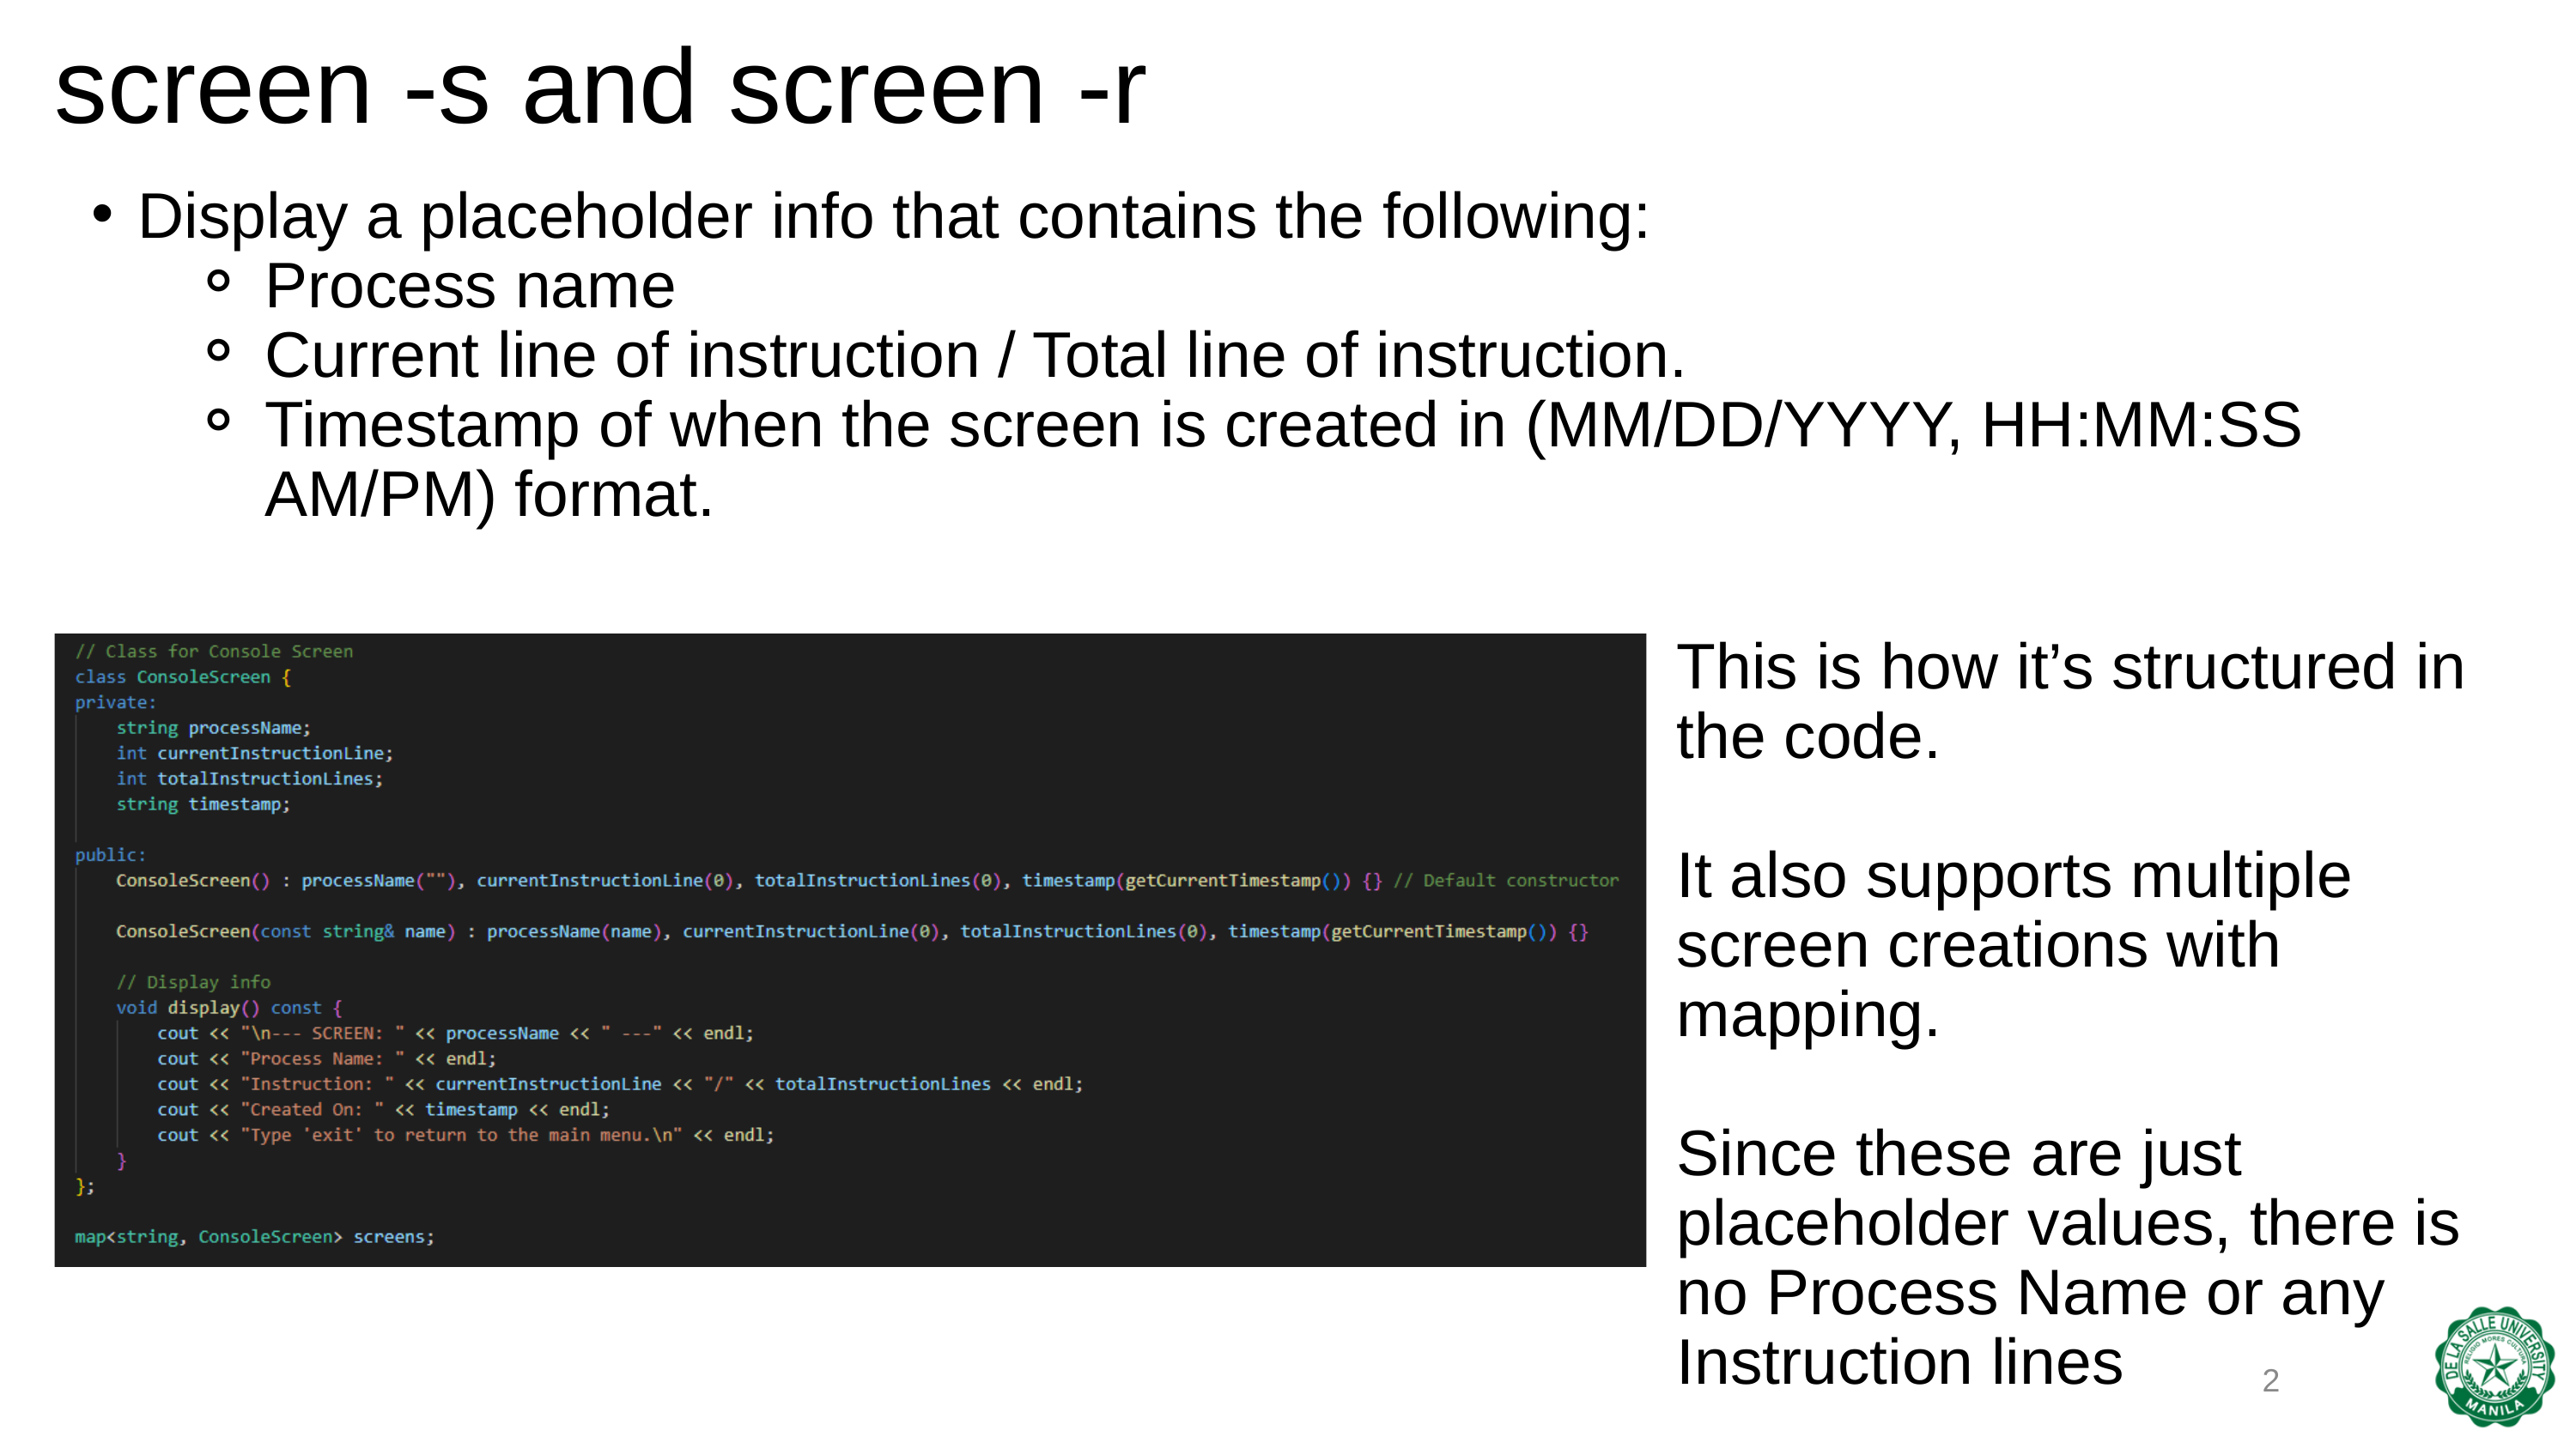

screen -s and screen -r

Display a placeholder info that contains the following:
Process name
Current line of instruction / Total line of instruction.
Timestamp of when the screen is created in (MM/DD/YYYY, HH:MM:SS AM/PM) format.

This is how it’s structured in the code.

It also supports multiple screen creations with mapping.

Since these are just placeholder values, there is no Process Name or any Instruction lines

2